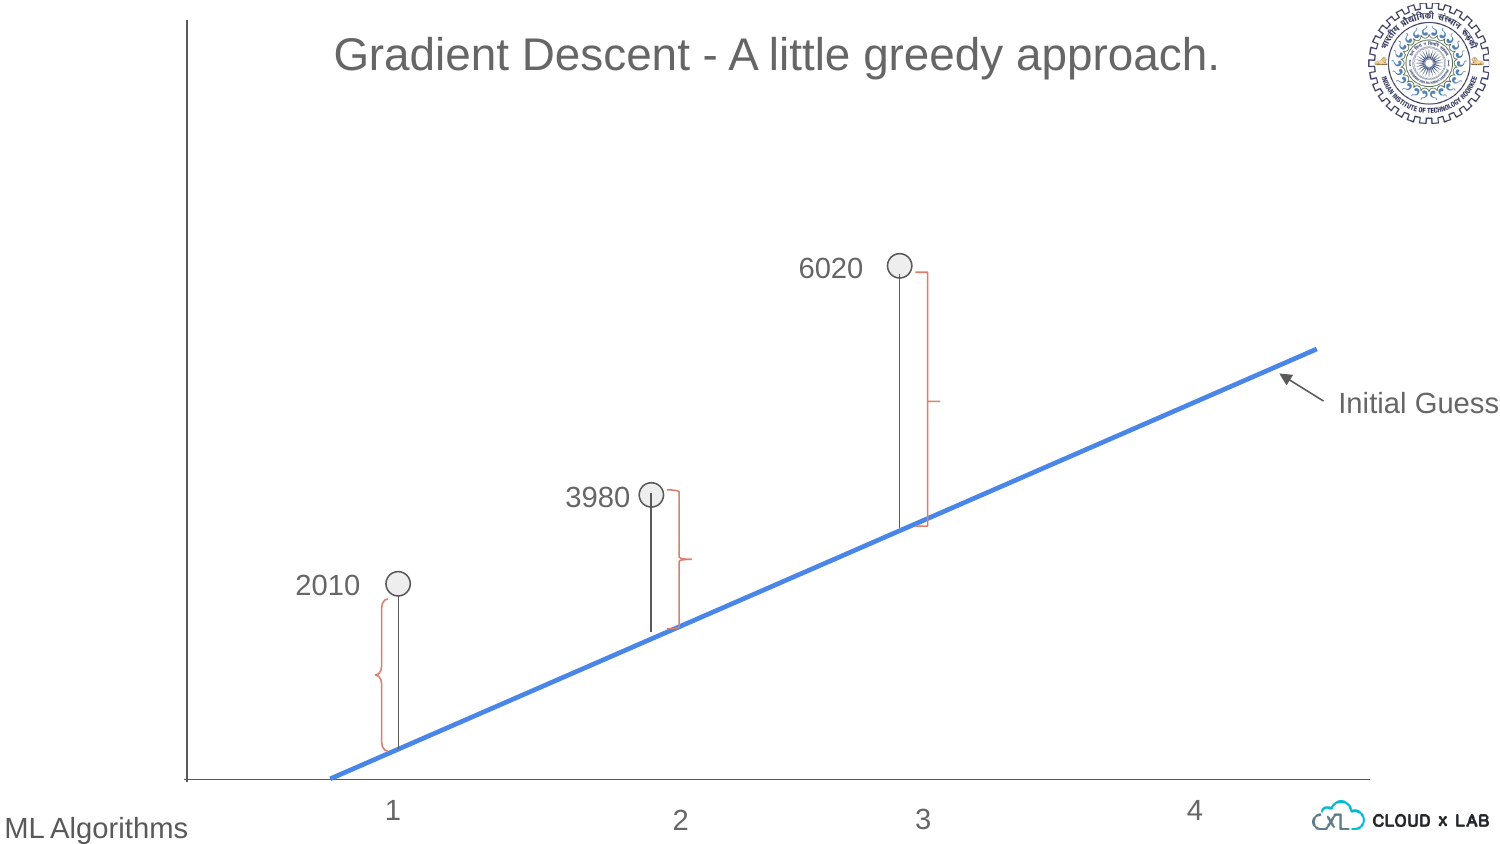

Gradient Descent - A little greedy approach.
6020

Initial Guess
3980

2010

1
4
3
2